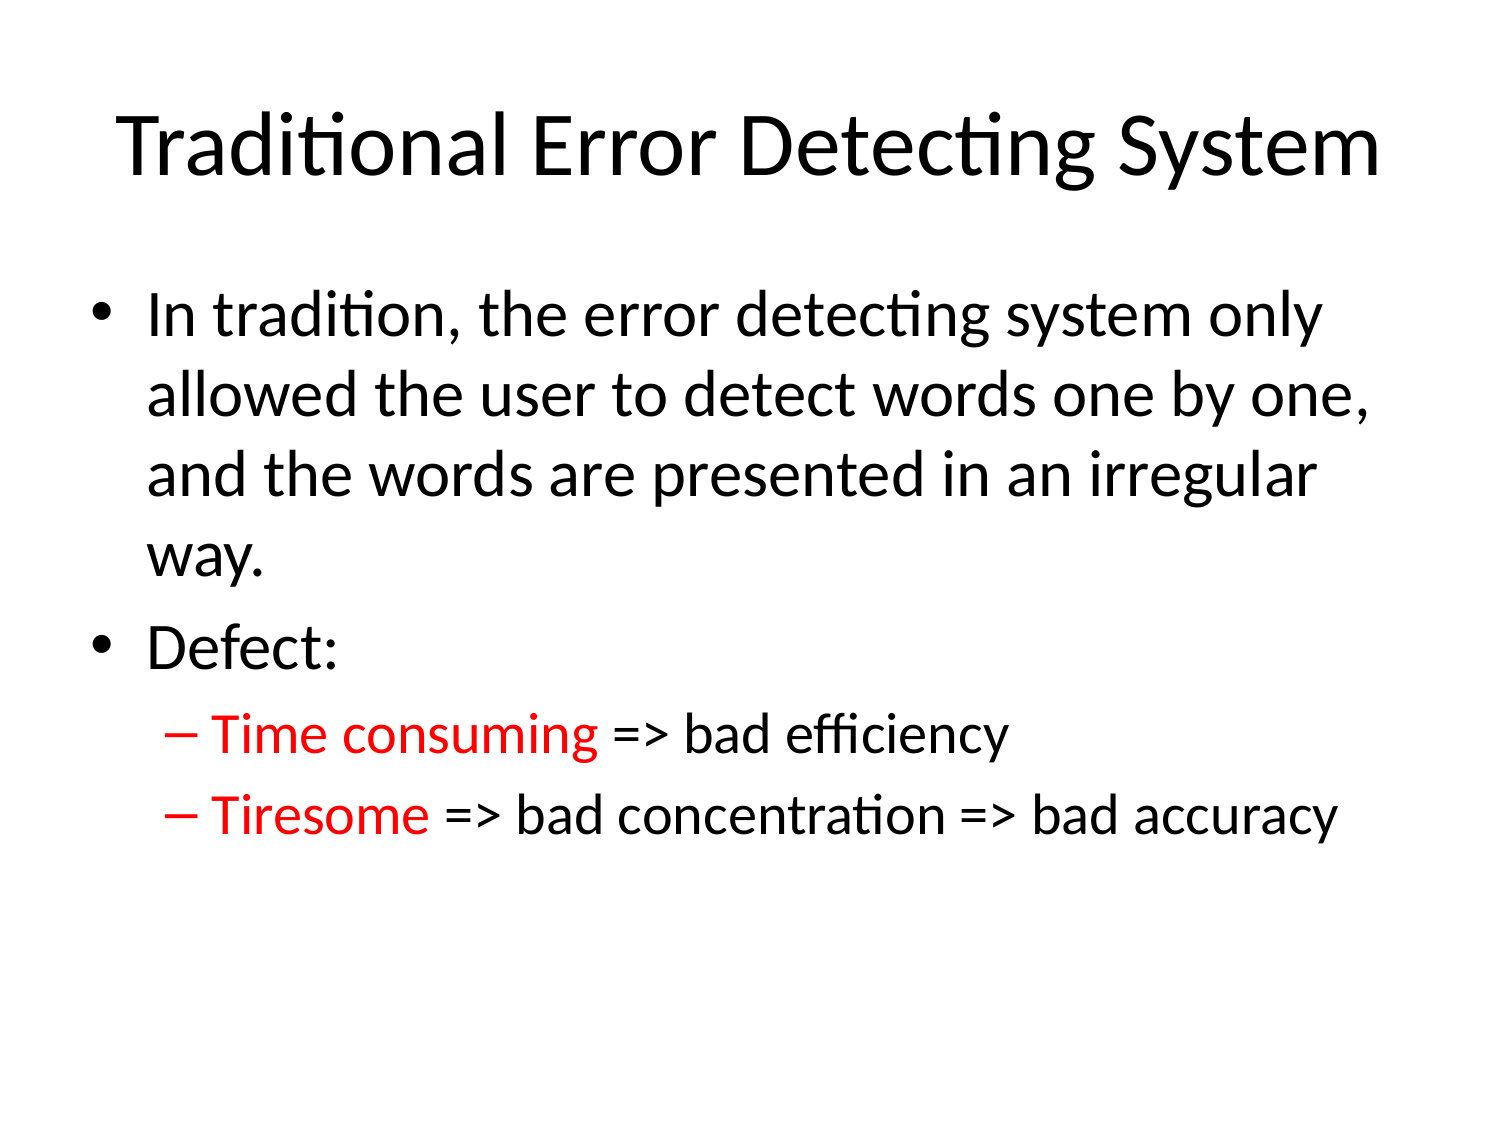

# Traditional Error Detecting System
In tradition, the error detecting system only allowed the user to detect words one by one, and the words are presented in an irregular way.
Defect:
Time consuming => bad efficiency
Tiresome => bad concentration => bad accuracy